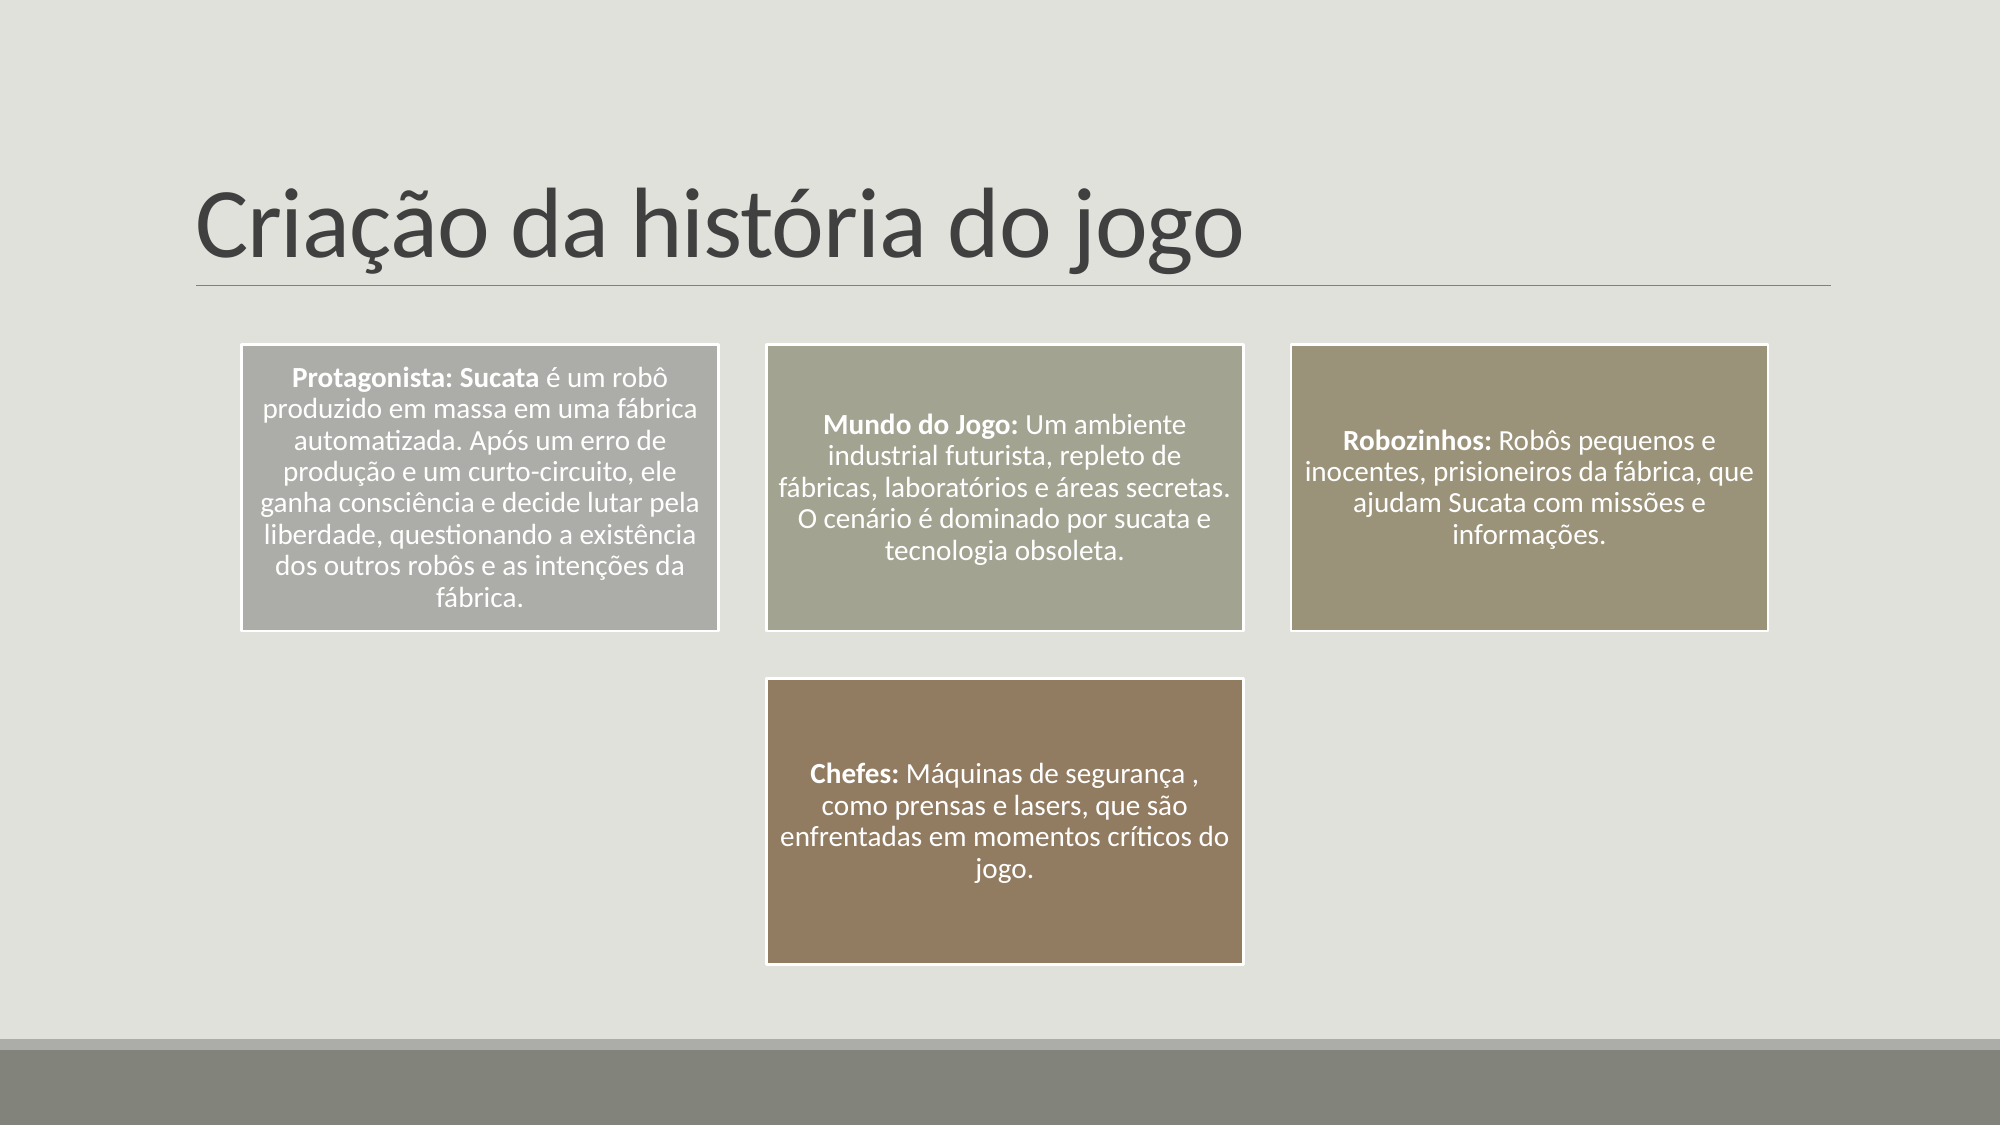

# Criação da história do jogo
Protagonista: Sucata é um robô produzido em massa em uma fábrica automatizada. Após um erro de produção e um curto-circuito, ele ganha consciência e decide lutar pela liberdade, questionando a existência dos outros robôs e as intenções da fábrica.
Mundo do Jogo: Um ambiente industrial futurista, repleto de fábricas, laboratórios e áreas secretas. O cenário é dominado por sucata e tecnologia obsoleta.
Robozinhos: Robôs pequenos e inocentes, prisioneiros da fábrica, que ajudam Sucata com missões e informações.
Chefes: Máquinas de segurança , como prensas e lasers, que são enfrentadas em momentos críticos do jogo.